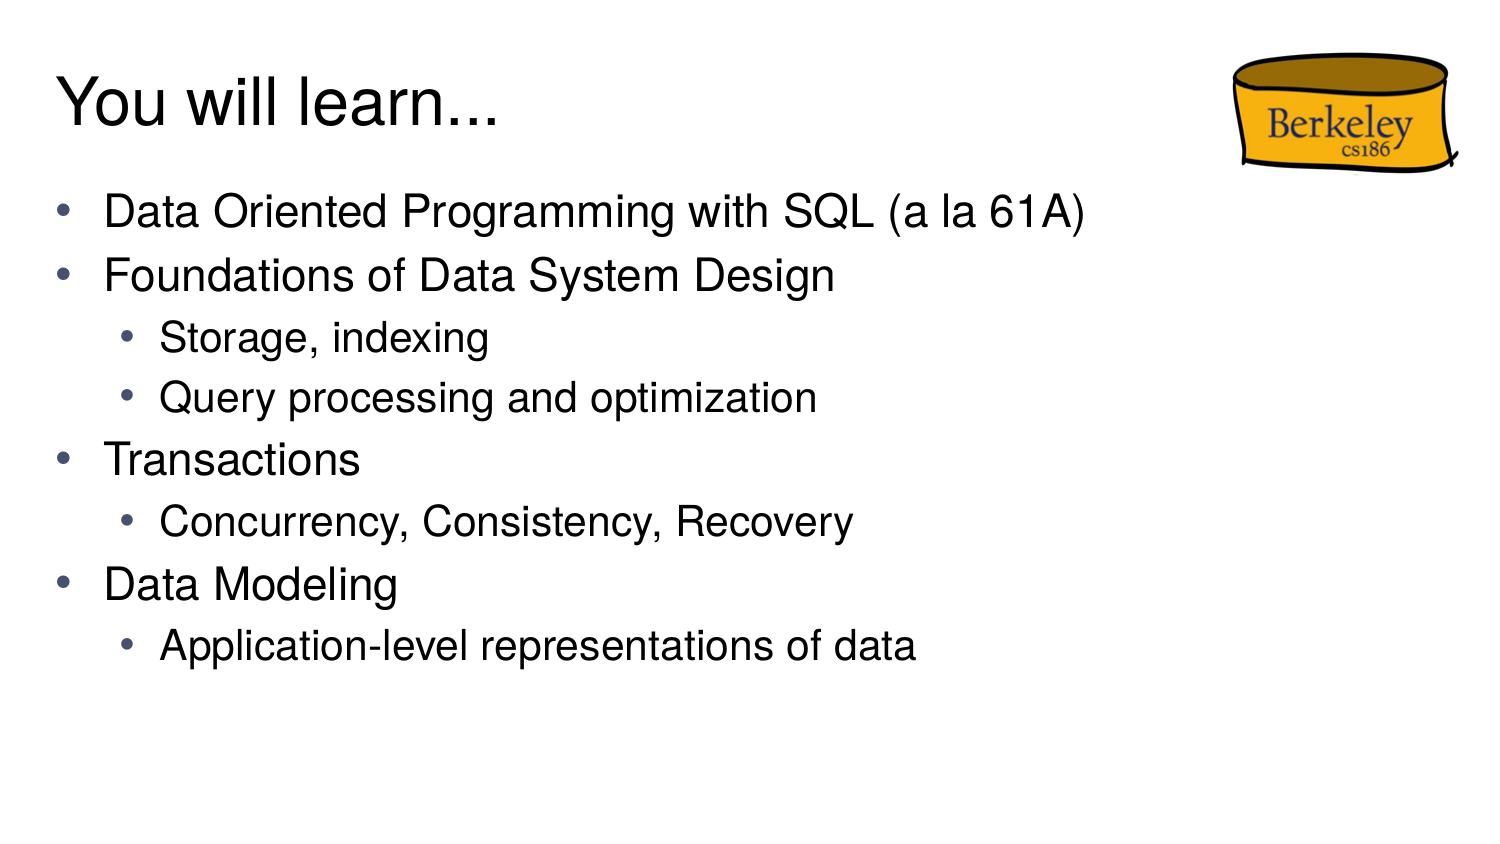

# You will learn...
Data Oriented Programming with SQL (a la 61A)
Foundations of Data System Design
Storage, indexing
Query processing and optimization
Transactions
Concurrency, Consistency, Recovery
Data Modeling
Application-level representations of data